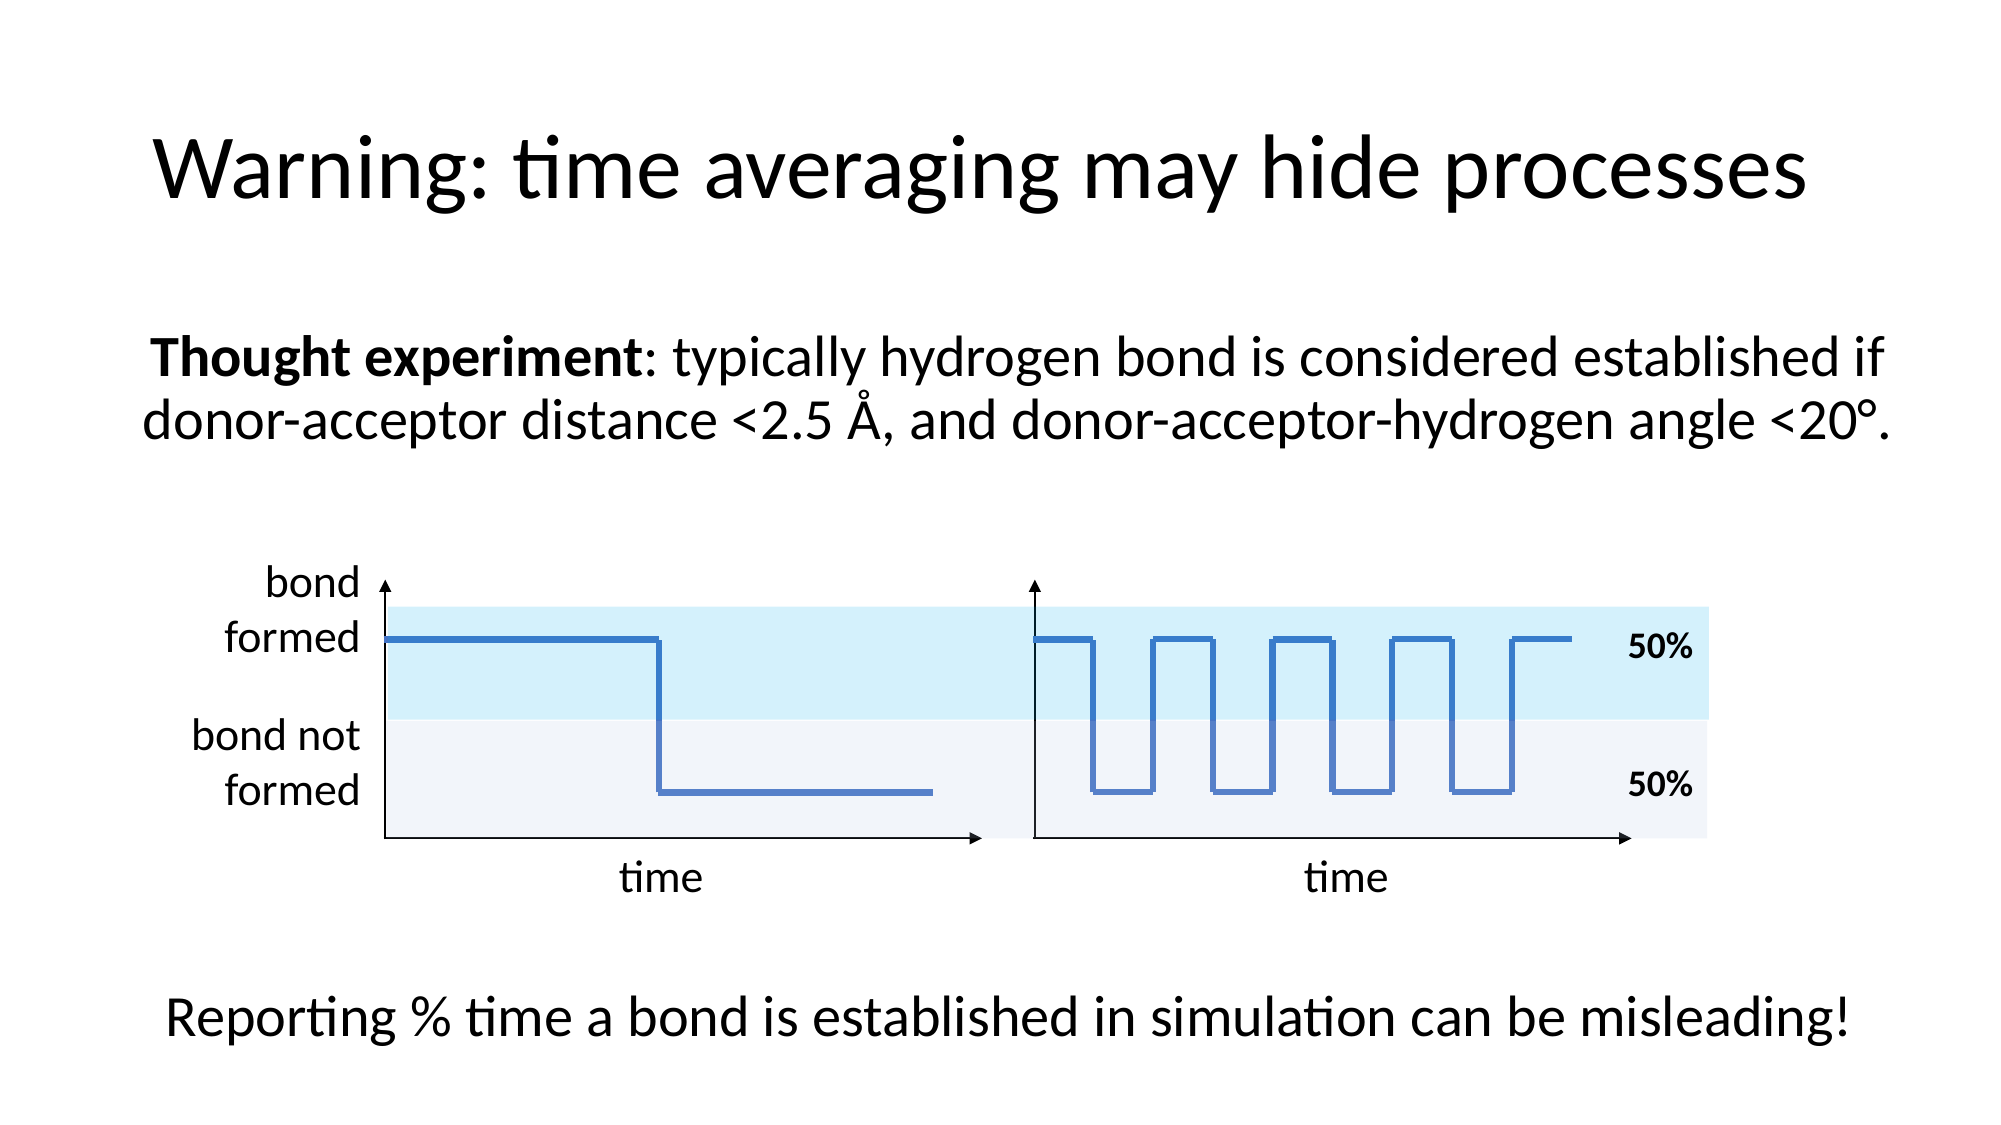

# Warning: time averaging may hide processes
Thought experiment: typically hydrogen bond is considered established if donor-acceptor distance <2.5 Å, and donor-acceptor-hydrogen angle <20°.
bond
formed
bond not
formed
time
time

50%

50%
Reporting % time a bond is established in simulation can be misleading!